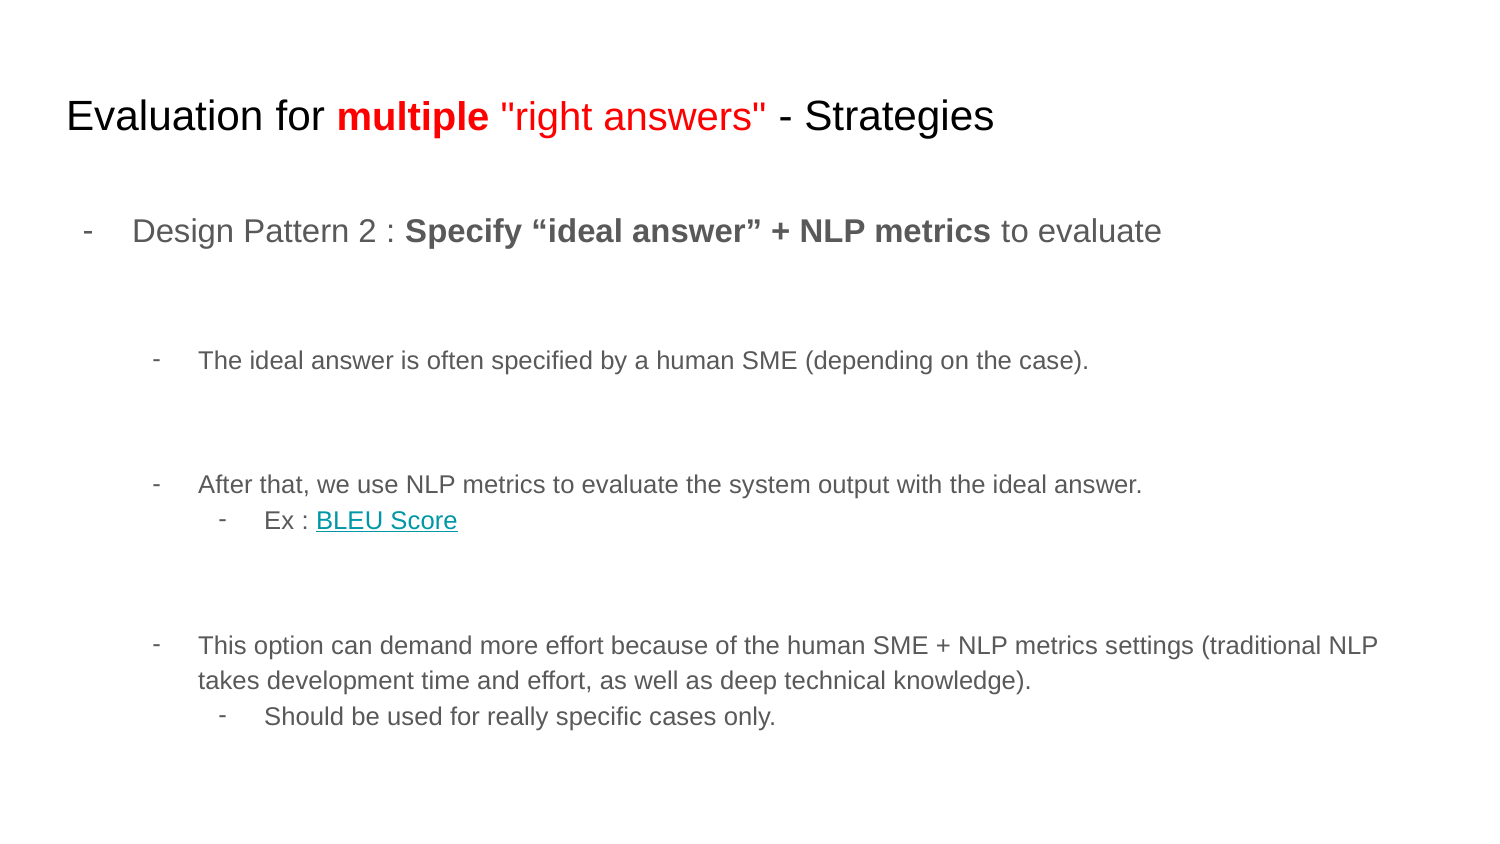

# Evaluation for multiple "right answers" - Strategies

Design Pattern 2 : Specify “ideal answer” + NLP metrics to evaluate

The ideal answer is often specified by a human SME (depending on the case).

After that, we use NLP metrics to evaluate the system output with the ideal answer.
Ex : BLEU Score

This option can demand more effort because of the human SME + NLP metrics settings (traditional NLP takes development time and effort, as well as deep technical knowledge).
Should be used for really specific cases only.